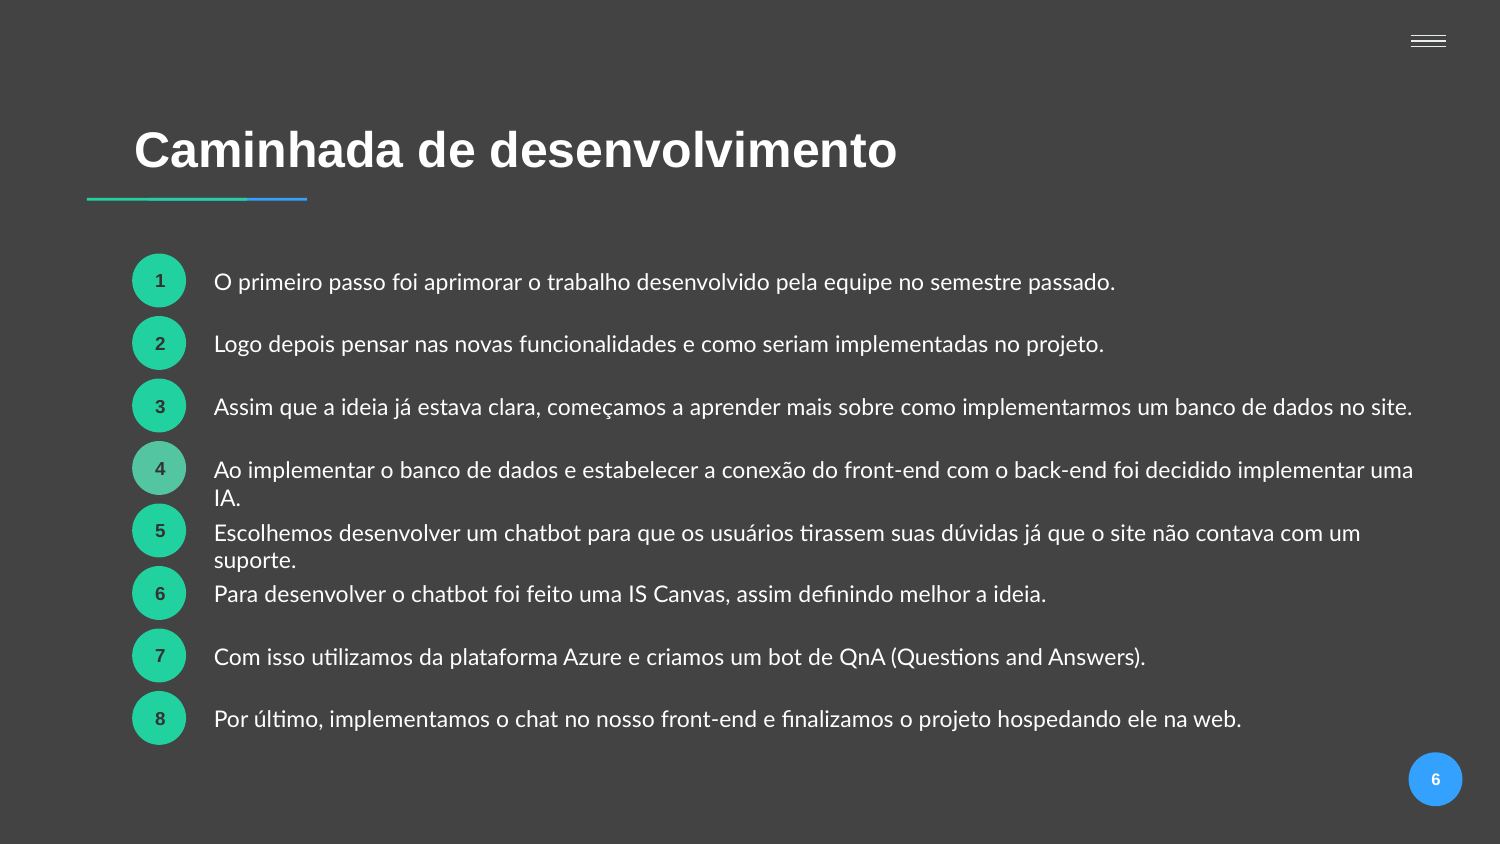

# Caminhada de desenvolvimento
1
O primeiro passo foi aprimorar o trabalho desenvolvido pela equipe no semestre passado.
2
Logo depois pensar nas novas funcionalidades e como seriam implementadas no projeto.
3
Assim que a ideia já estava clara, começamos a aprender mais sobre como implementarmos um banco de dados no site.
4
Ao implementar o banco de dados e estabelecer a conexão do front-end com o back-end foi decidido implementar uma IA.
5
Escolhemos desenvolver um chatbot para que os usuários tirassem suas dúvidas já que o site não contava com um suporte.
6
Para desenvolver o chatbot foi feito uma IS Canvas, assim definindo melhor a ideia.
7
Com isso utilizamos da plataforma Azure e criamos um bot de QnA (Questions and Answers).
8
Por último, implementamos o chat no nosso front-end e finalizamos o projeto hospedando ele na web.
6